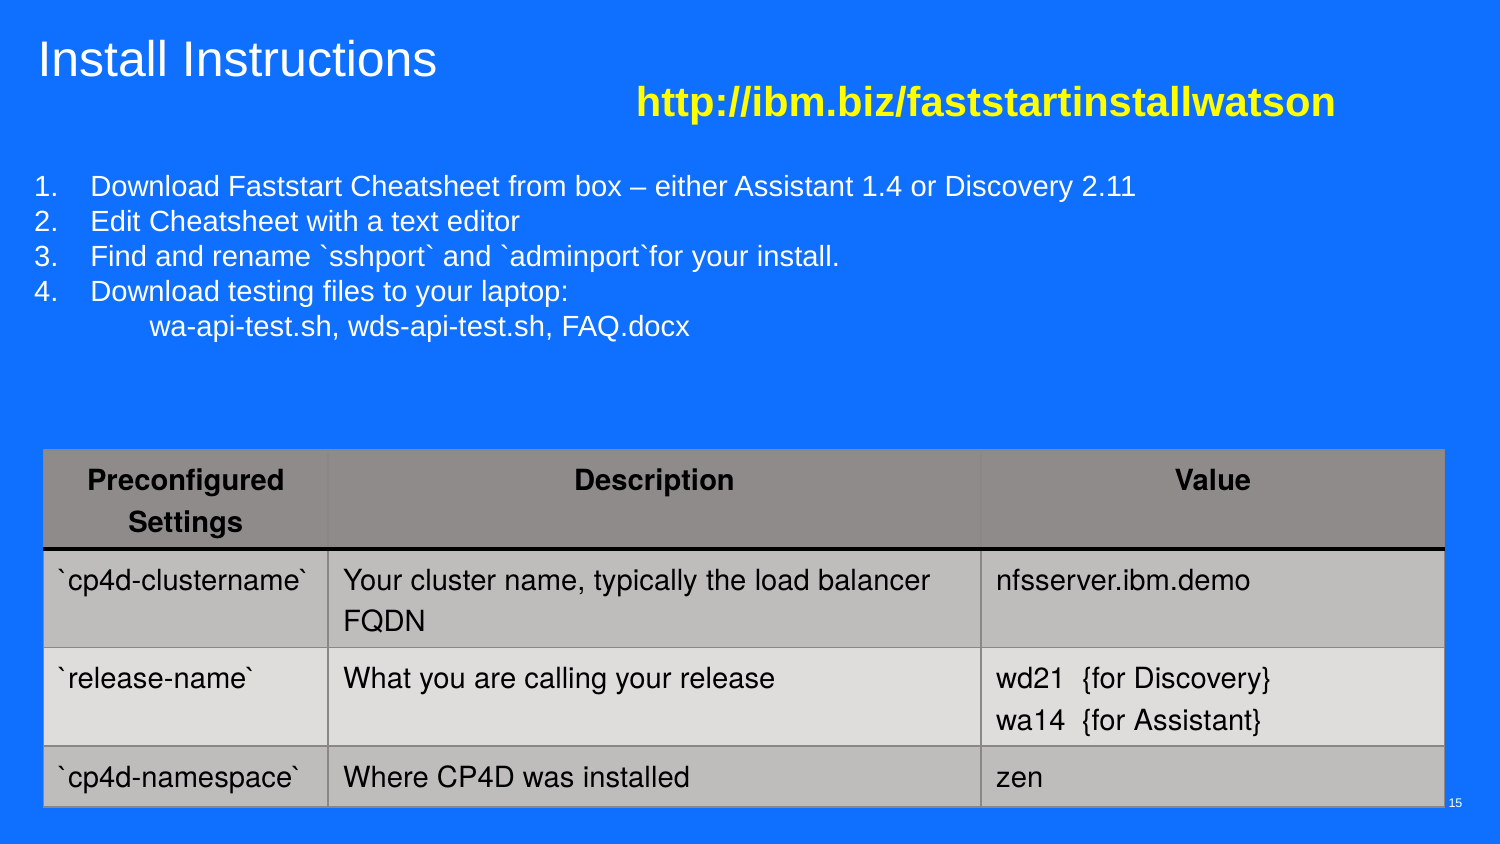

# Install Instructions
http://ibm.biz/faststartinstallwatson
Download Faststart Cheatsheet from box – either Assistant 1.4 or Discovery 2.11
Edit Cheatsheet with a text editor
Find and rename `sshport` and `adminport`for your install.
Download testing files to your laptop:
              wa-api-test.sh, wds-api-test.sh, FAQ.docx
| Preconfigured Settings | Description | Value |
| --- | --- | --- |
| `cp4d-clustername` | Your cluster name, typically the load balancer FQDN | nfsserver.ibm.demo |
| `release-name` | What you are calling your release | wd21 {for Discovery} wa14 {for Assistant} |
| `cp4d-namespace` | Where CP4D was installed | zen |
15